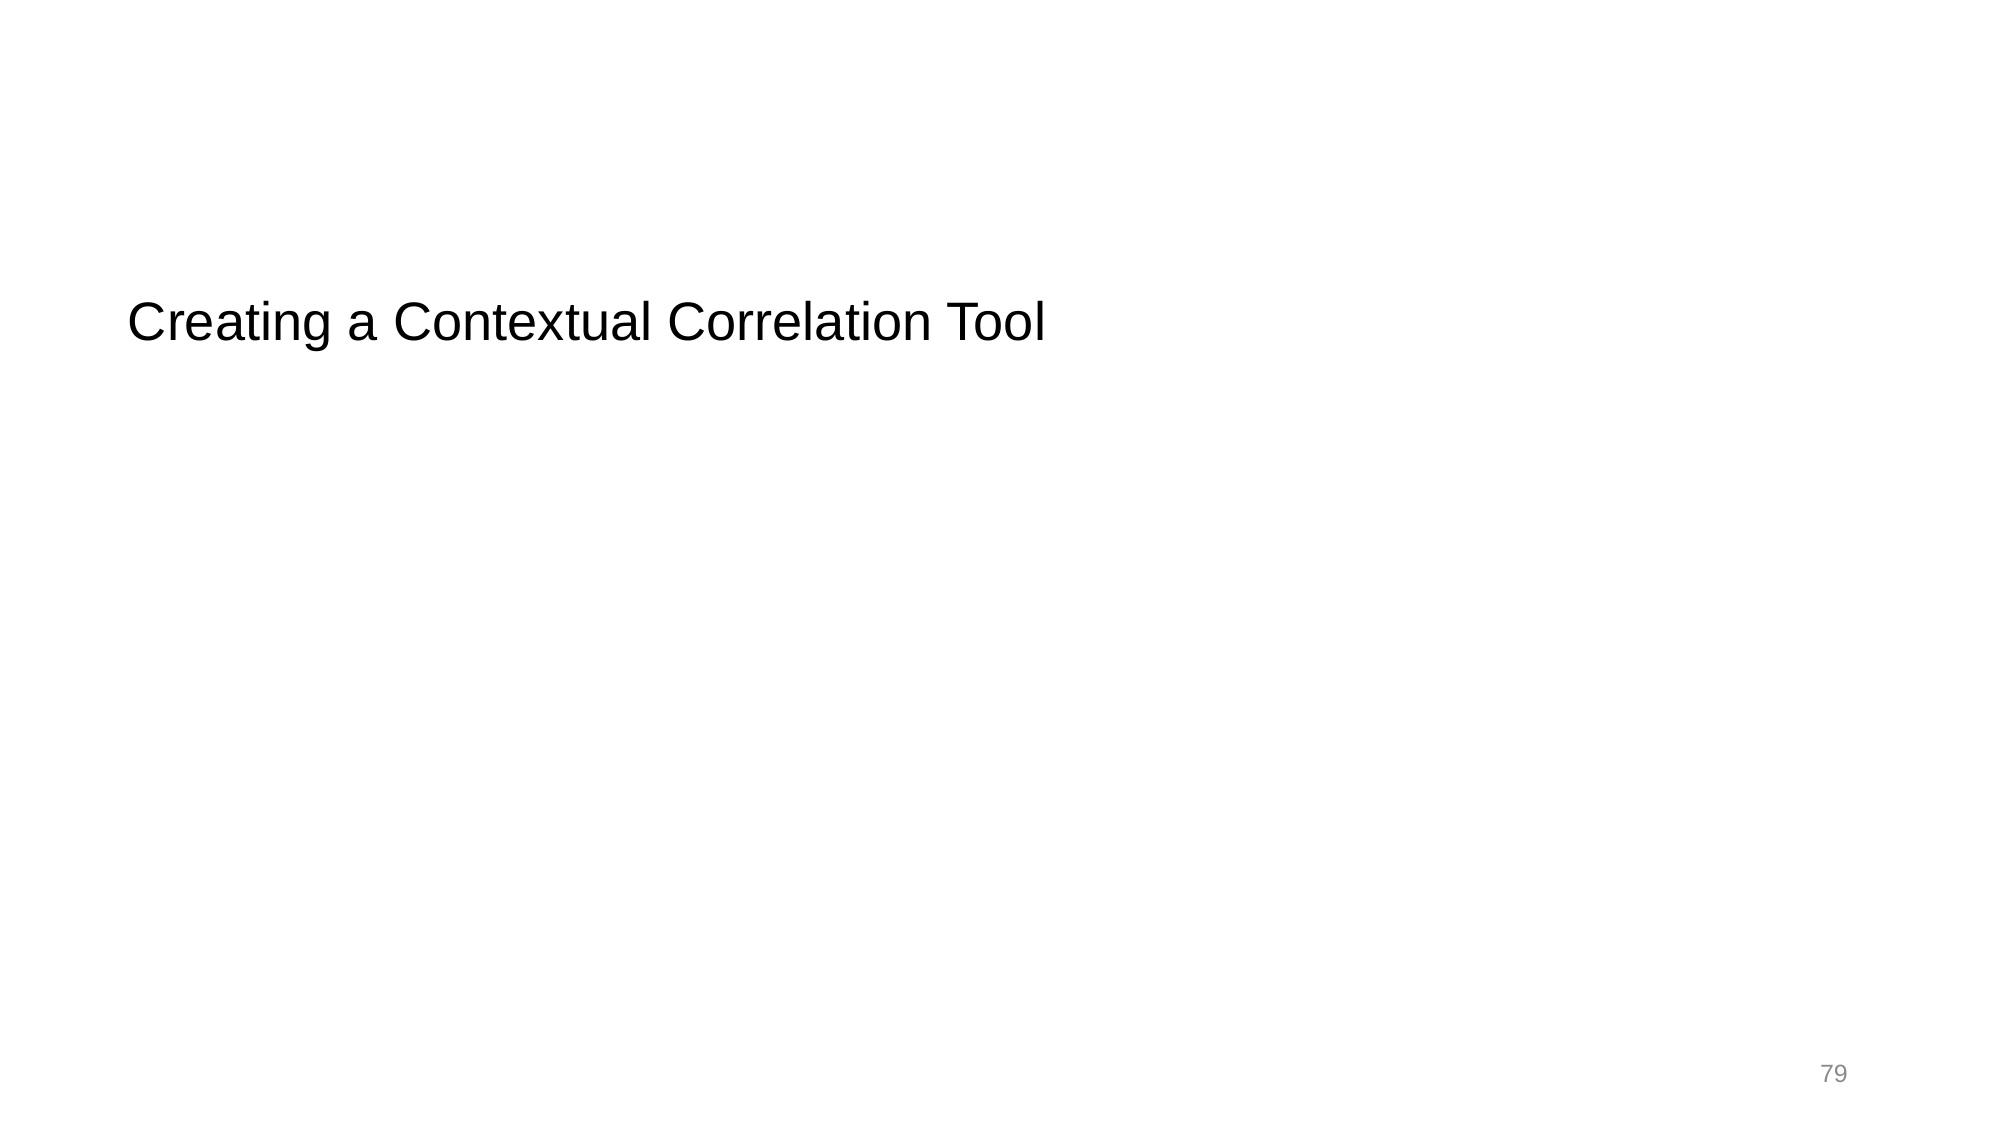

# Creating a Contextual Correlation Tool
79